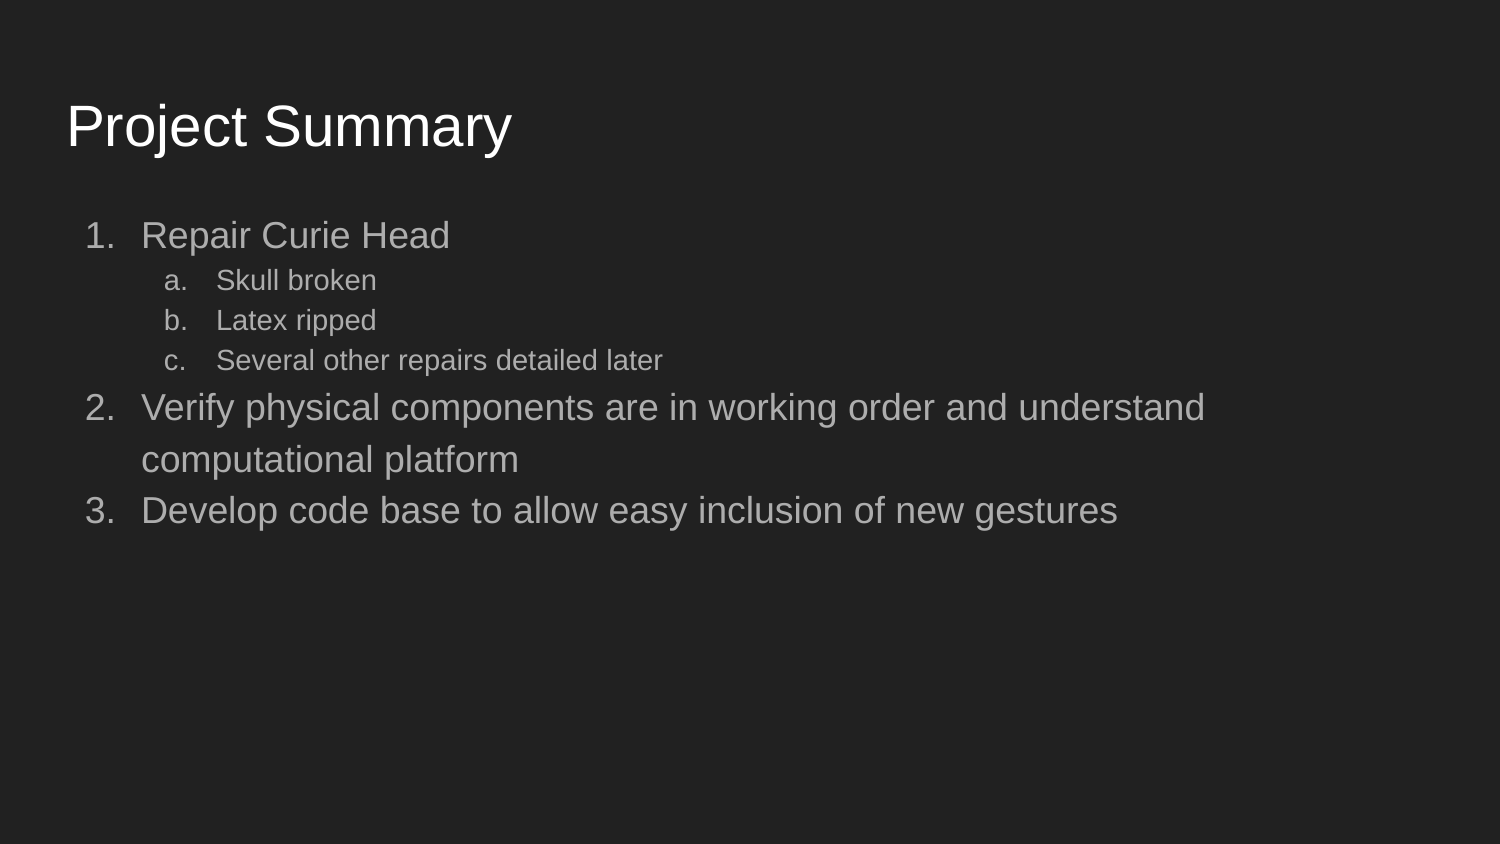

# Project Summary
Repair Curie Head
Skull broken
Latex ripped
Several other repairs detailed later
Verify physical components are in working order and understand computational platform
Develop code base to allow easy inclusion of new gestures